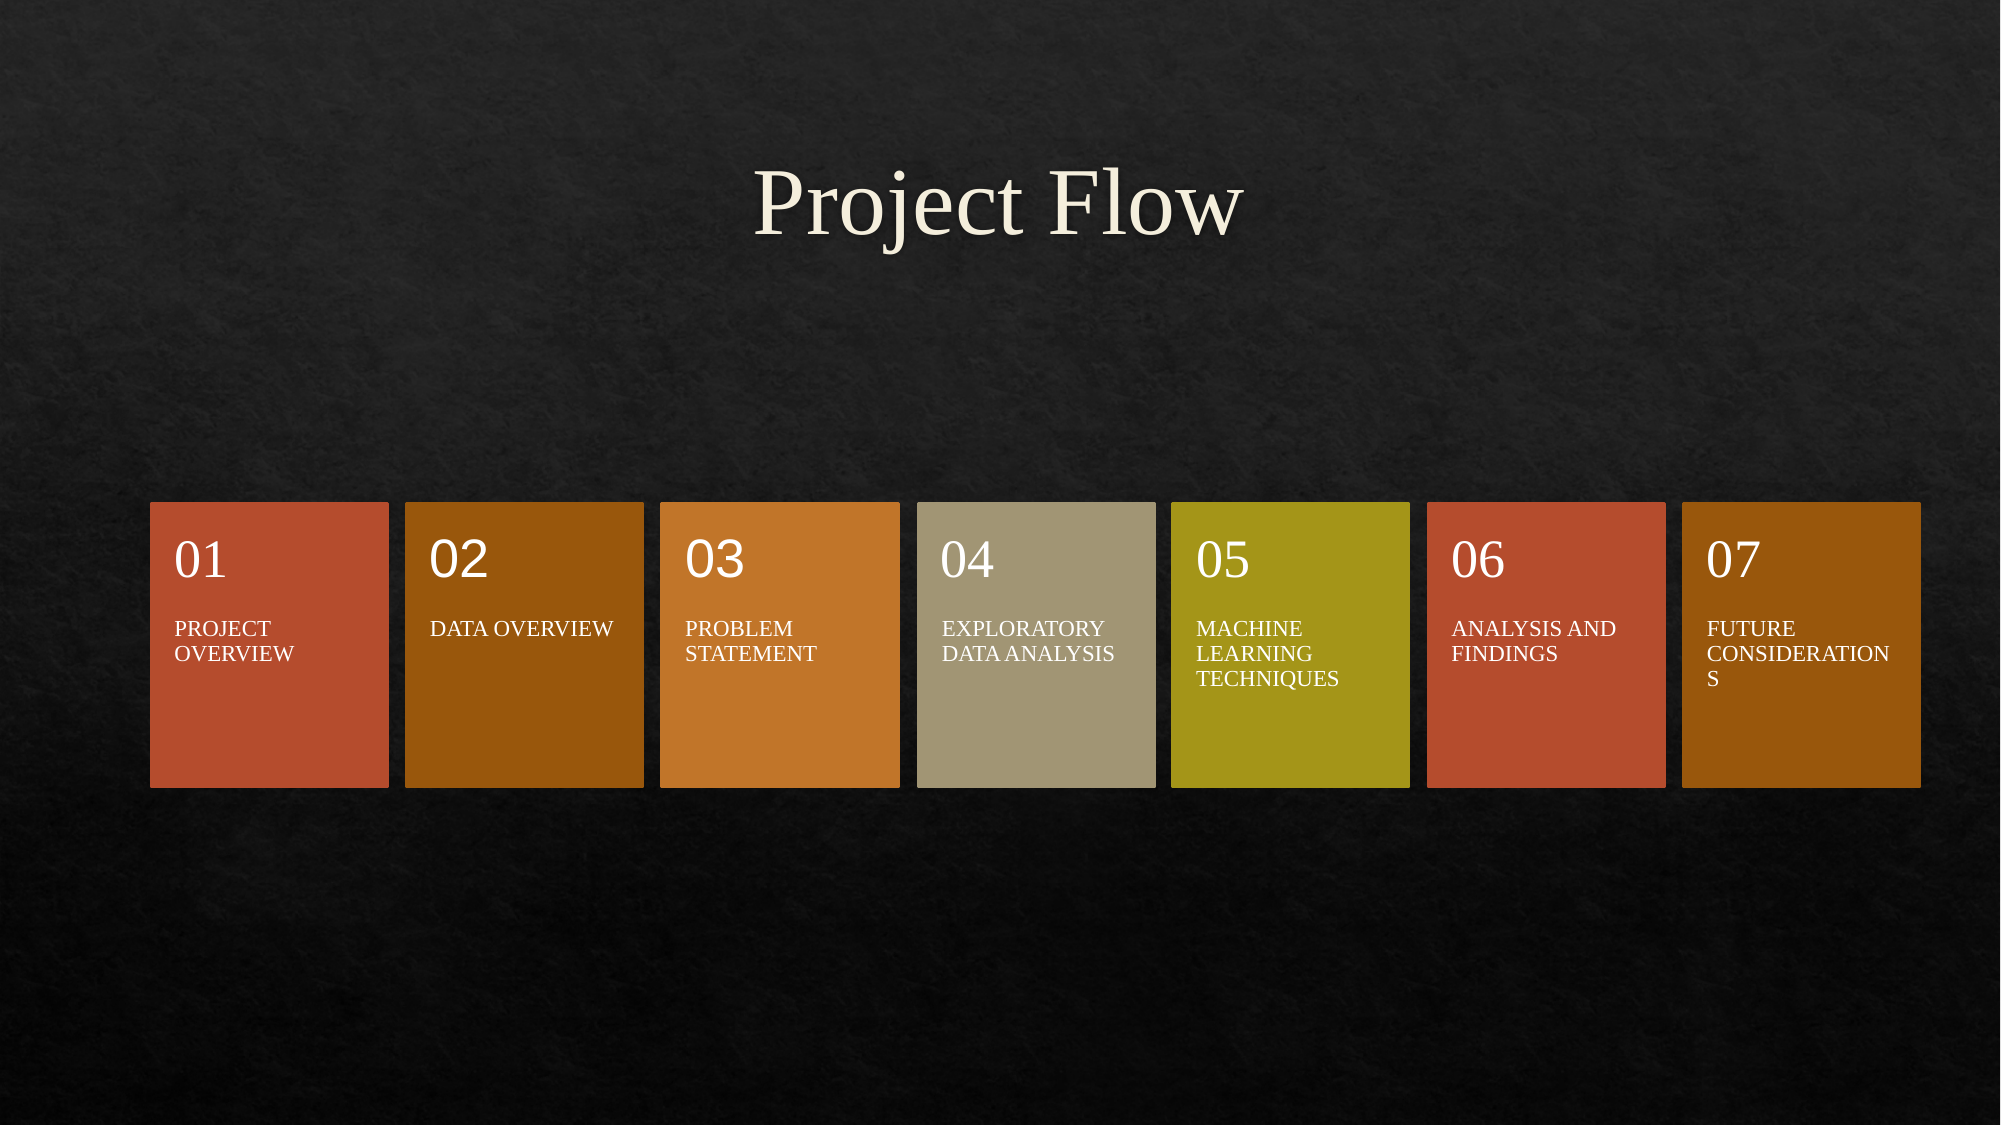

# Project Flow
Project overview
01
DATA overview
02
Problem statement
03
Exploratory data analysis
04
Machine learning techniques
05
Analysis and Findings
06
Future considerations
07